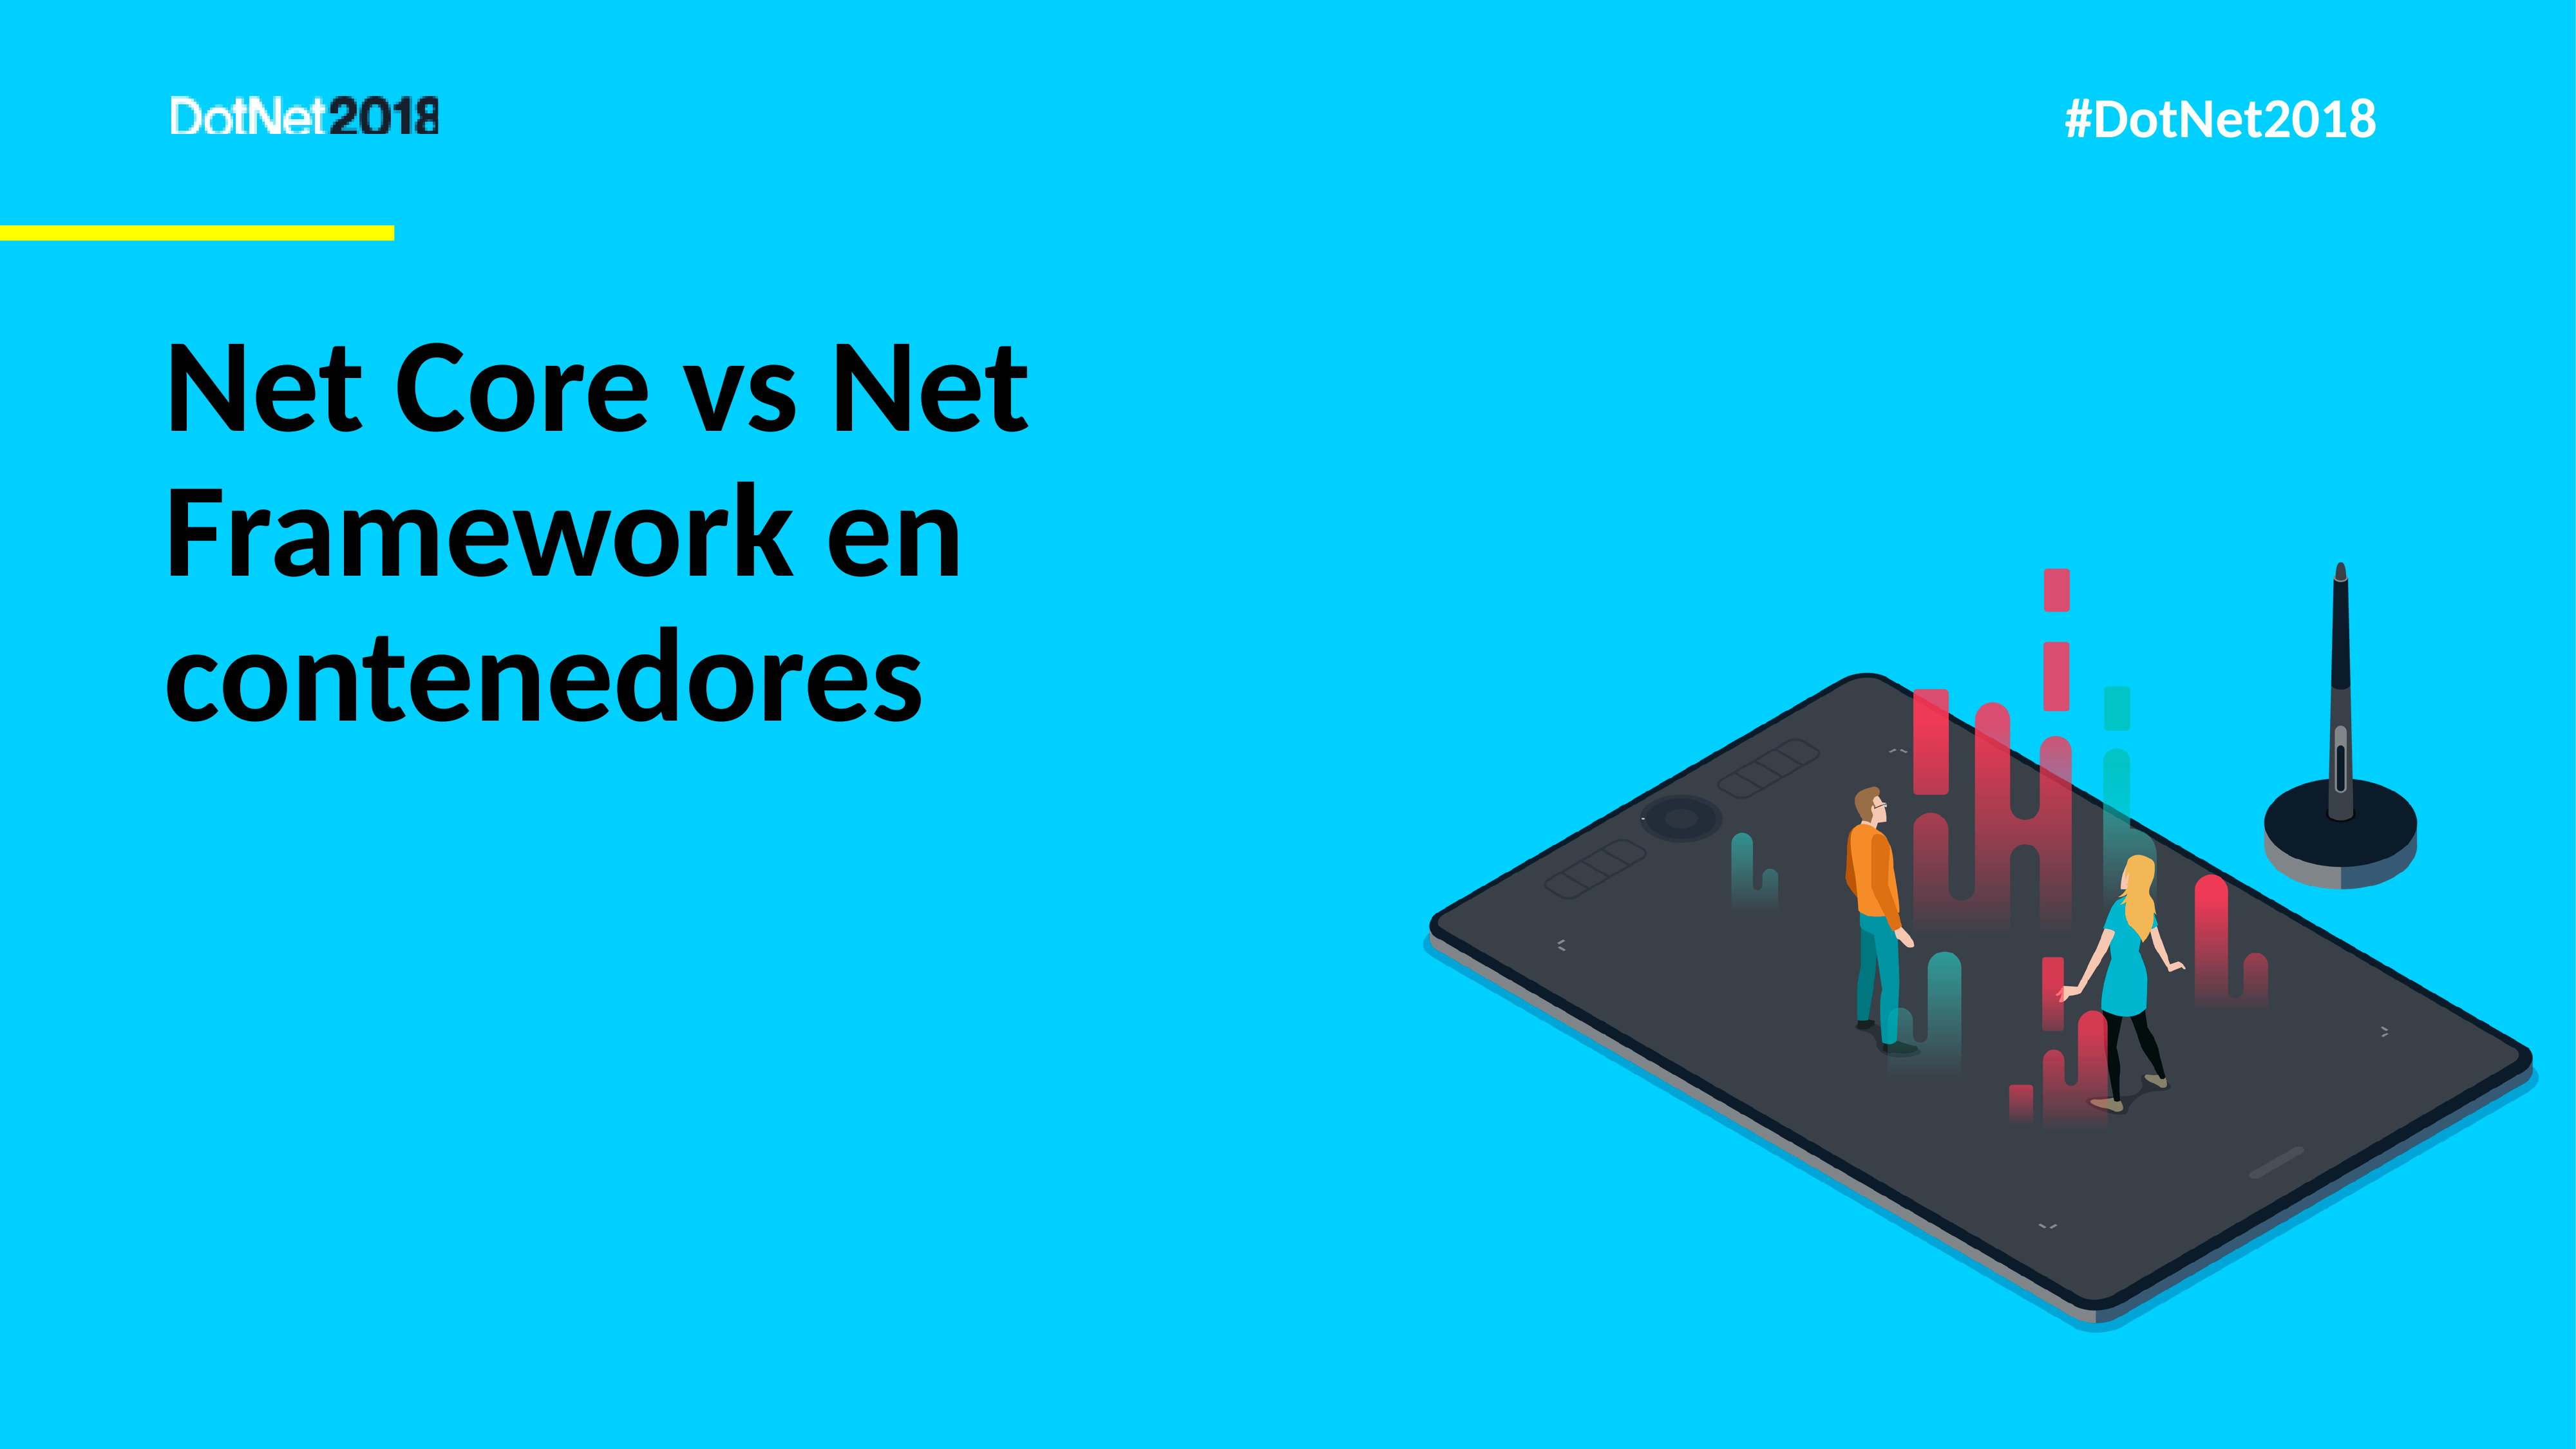

# Net Core vs Net Framework en contenedores